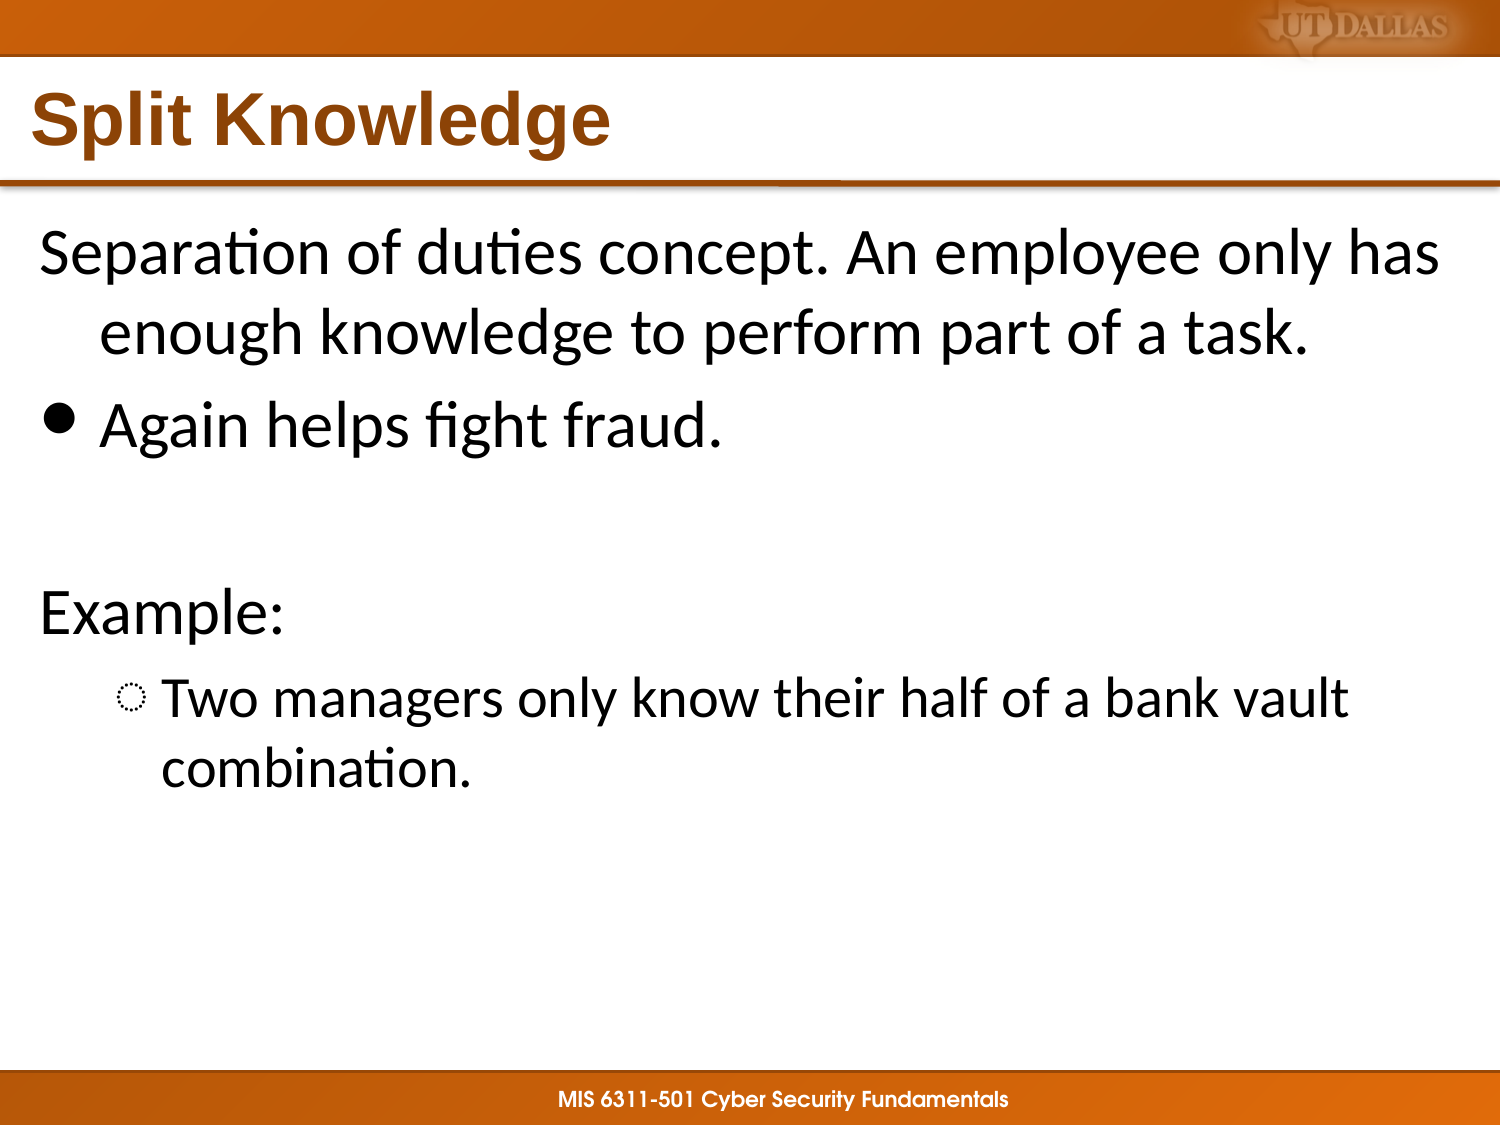

# Split Knowledge
Separation of duties concept. An employee only has enough knowledge to perform part of a task.
Again helps fight fraud.

Example:
Two managers only know their half of a bank vault combination.